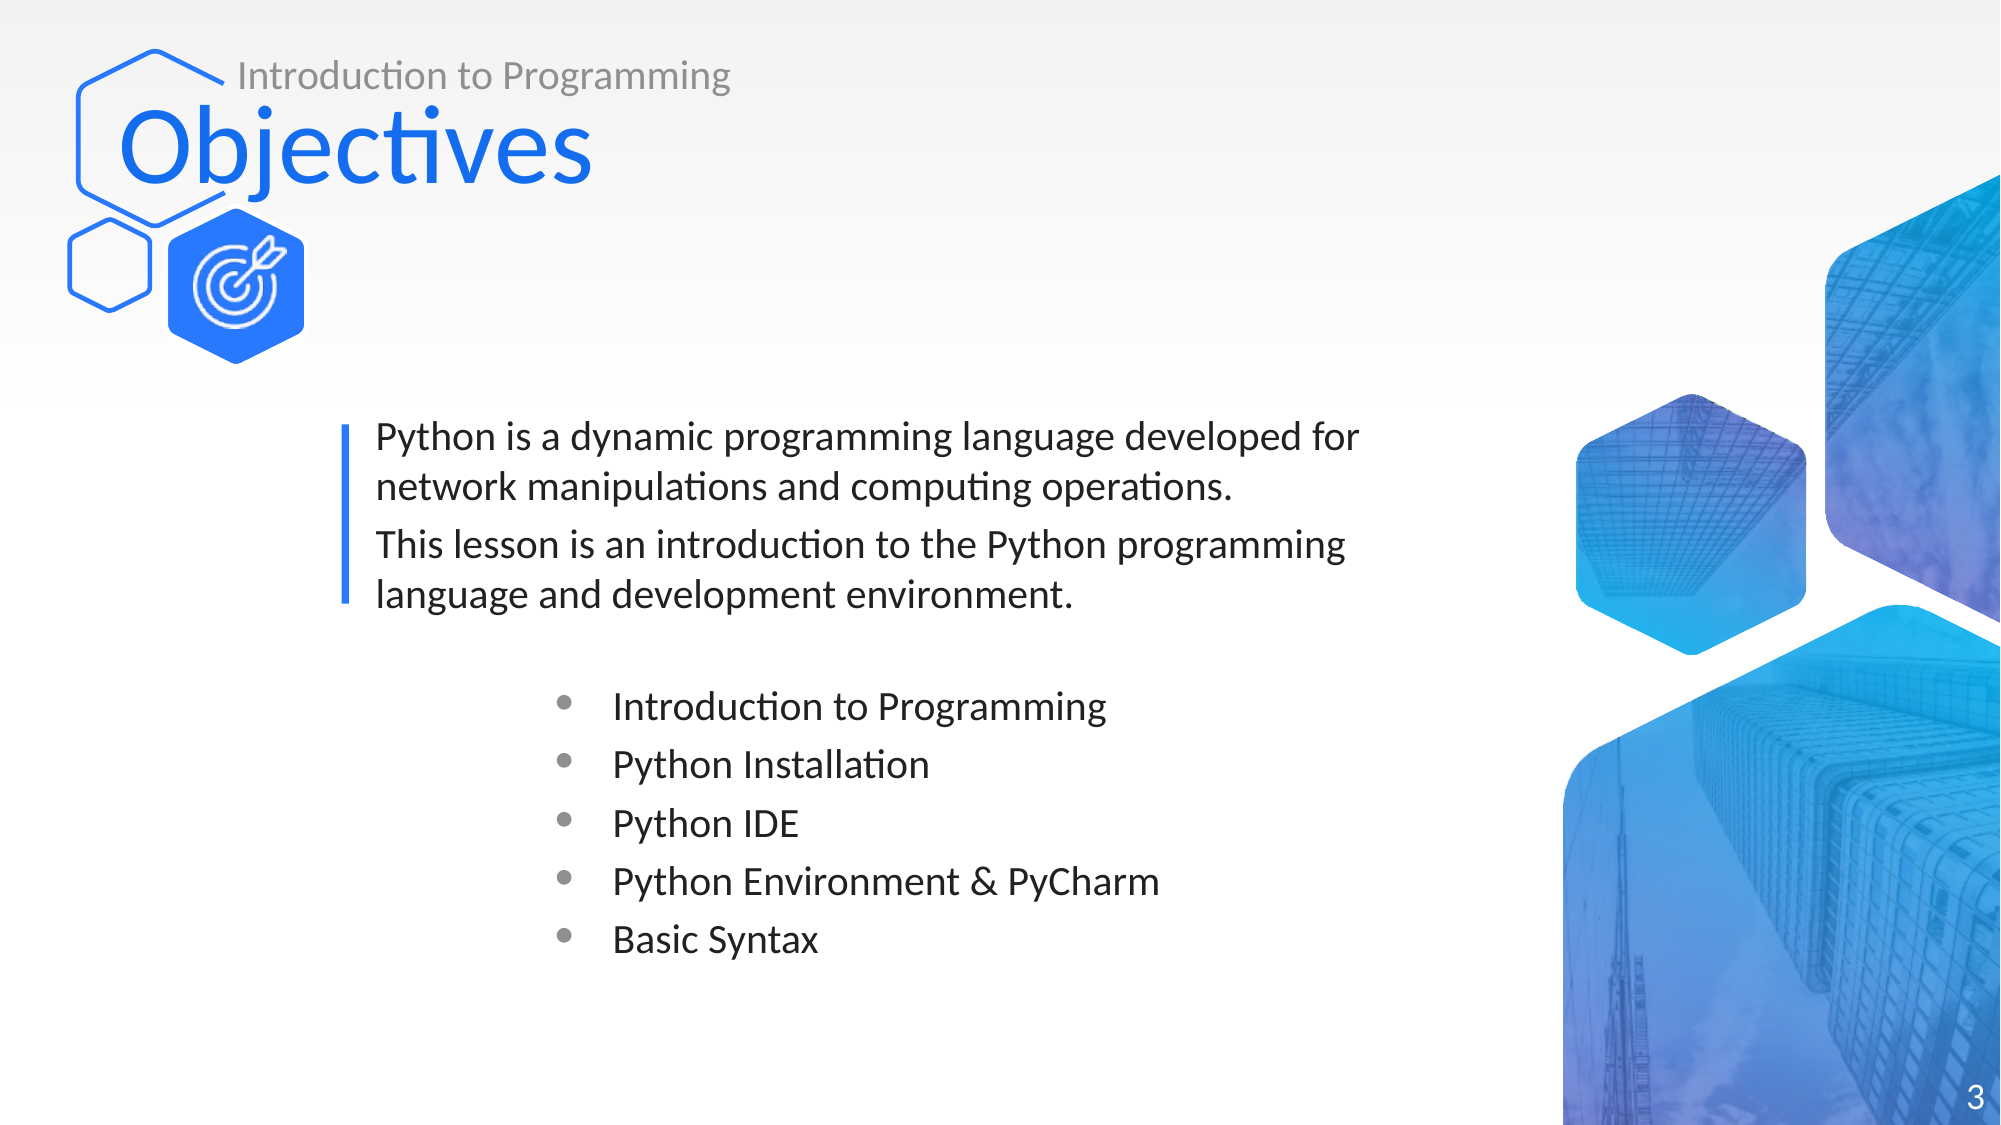

Introduction to Programming
# Objectives
Python is a dynamic programming language developed for network manipulations and computing operations.
This lesson is an introduction to the Python programming language and development environment.
Introduction to Programming
Python Installation
Python IDE
Python Environment & PyCharm
Basic Syntax